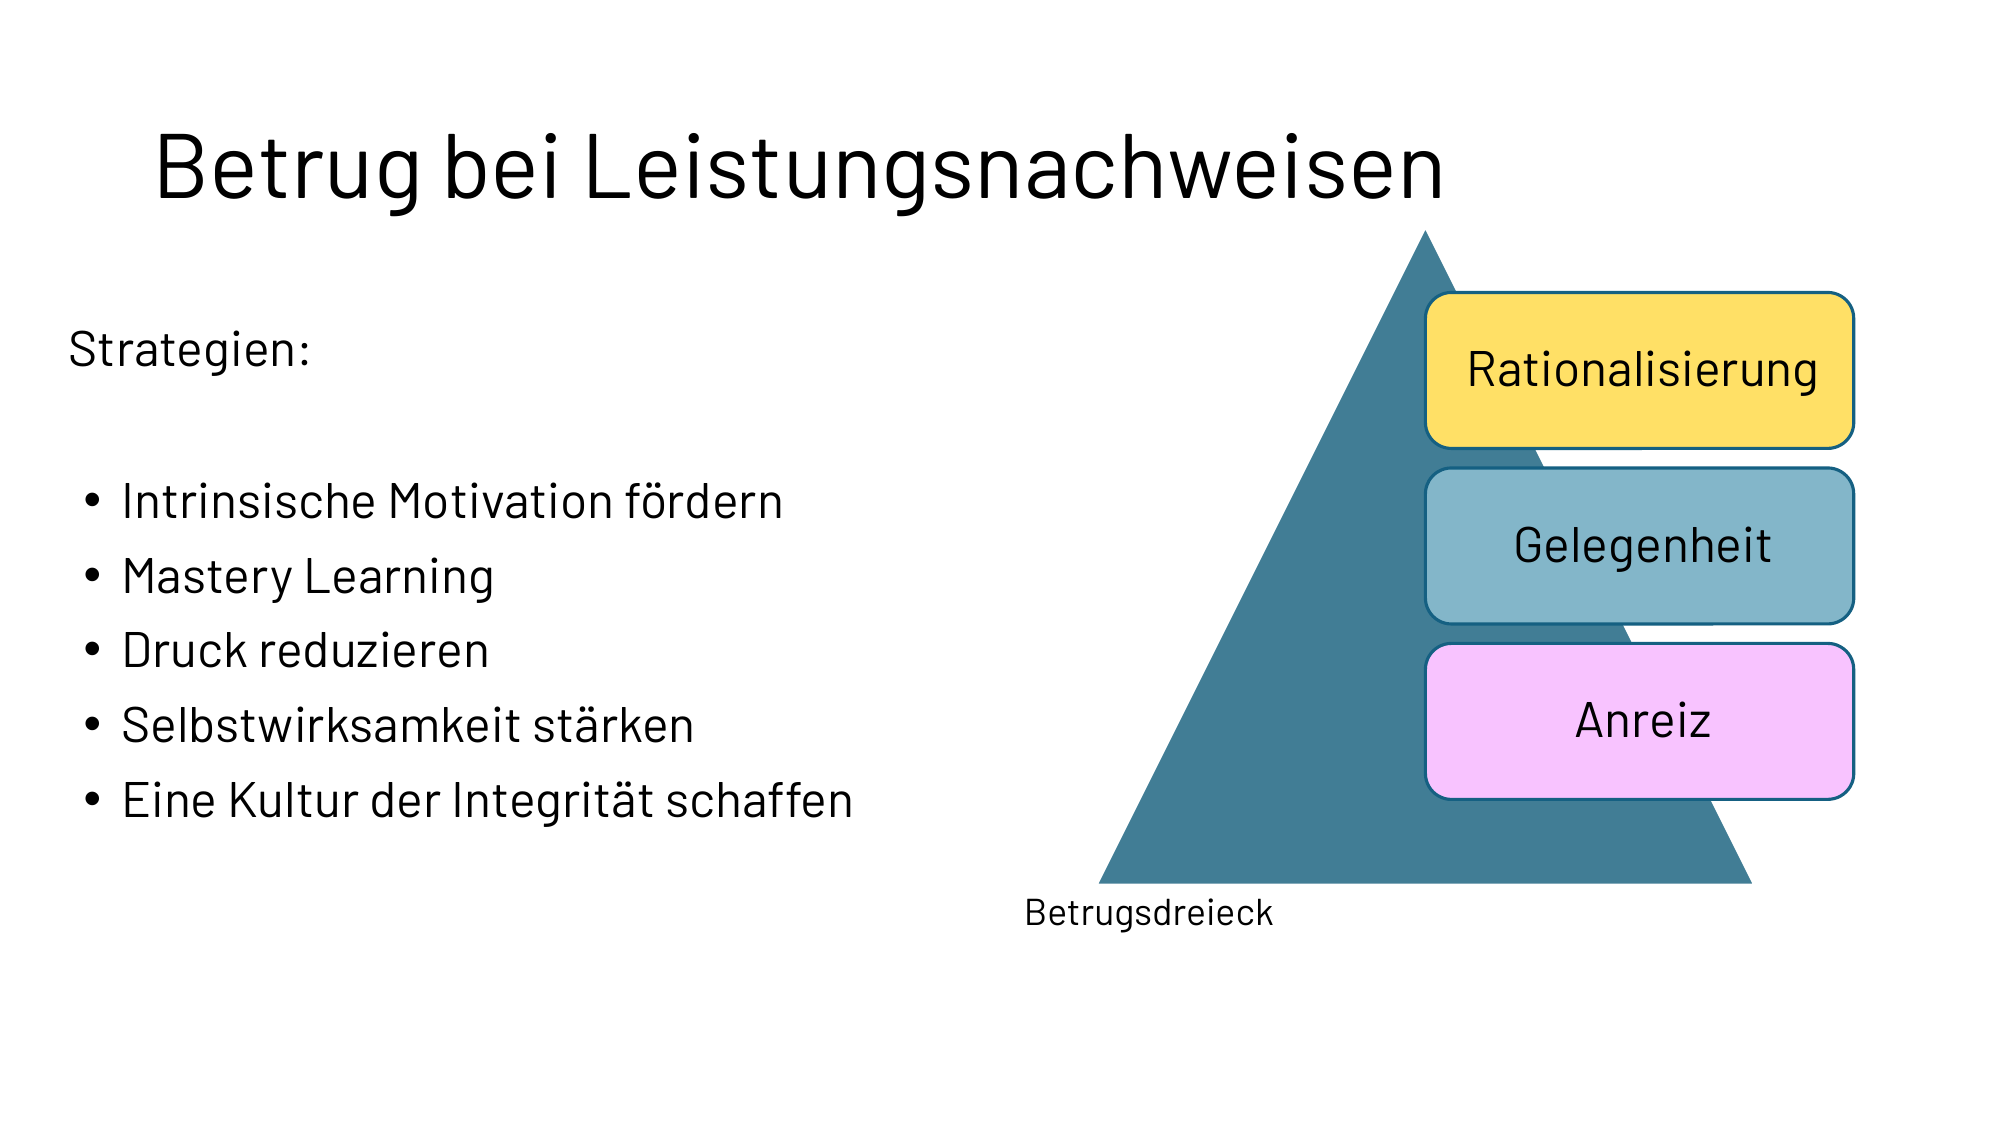

# Betrug bei Leistungsnachweisen
Rationalisierung
Gelegenheit
Anreiz
Strategien:
Intrinsische Motivation fördern
Mastery Learning
Druck reduzieren
Selbstwirksamkeit stärken
Eine Kultur der Integrität schaffen

Betrugsdreieck